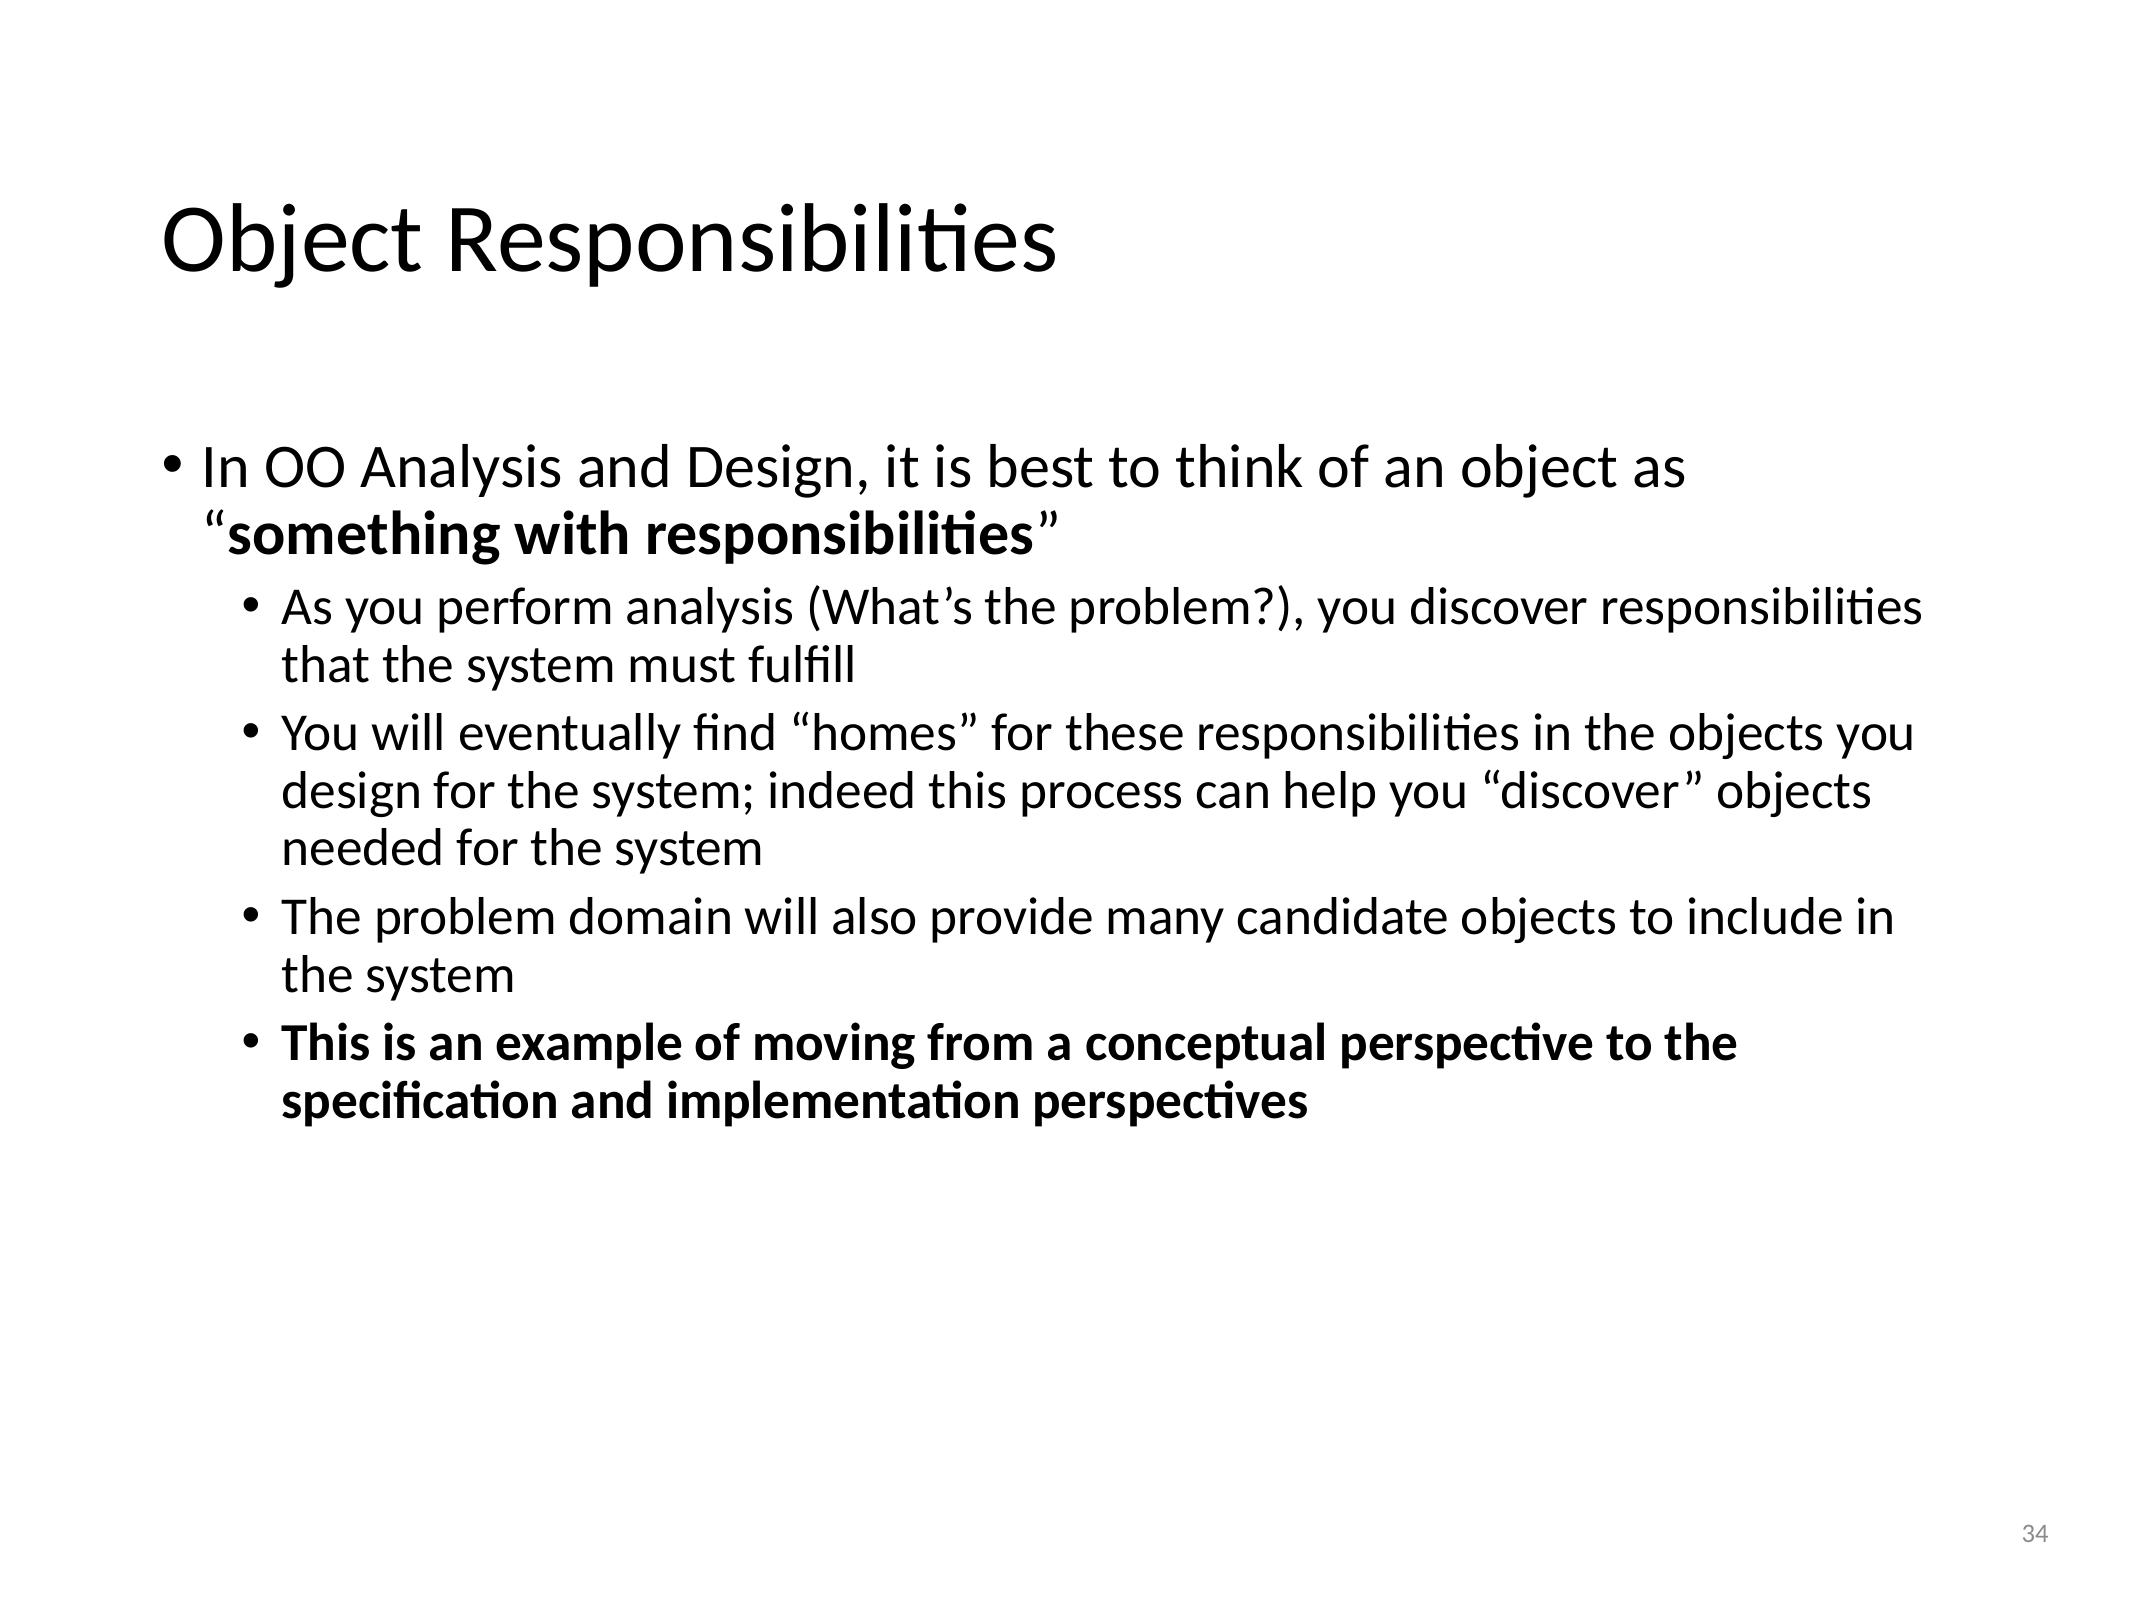

# Object Responsibilities
In OO Analysis and Design, it is best to think of an object as “something with responsibilities”
As you perform analysis (What’s the problem?), you discover responsibilities that the system must fulfill
You will eventually find “homes” for these responsibilities in the objects you design for the system; indeed this process can help you “discover” objects needed for the system
The problem domain will also provide many candidate objects to include in the system
This is an example of moving from a conceptual perspective to the specification and implementation perspectives
34